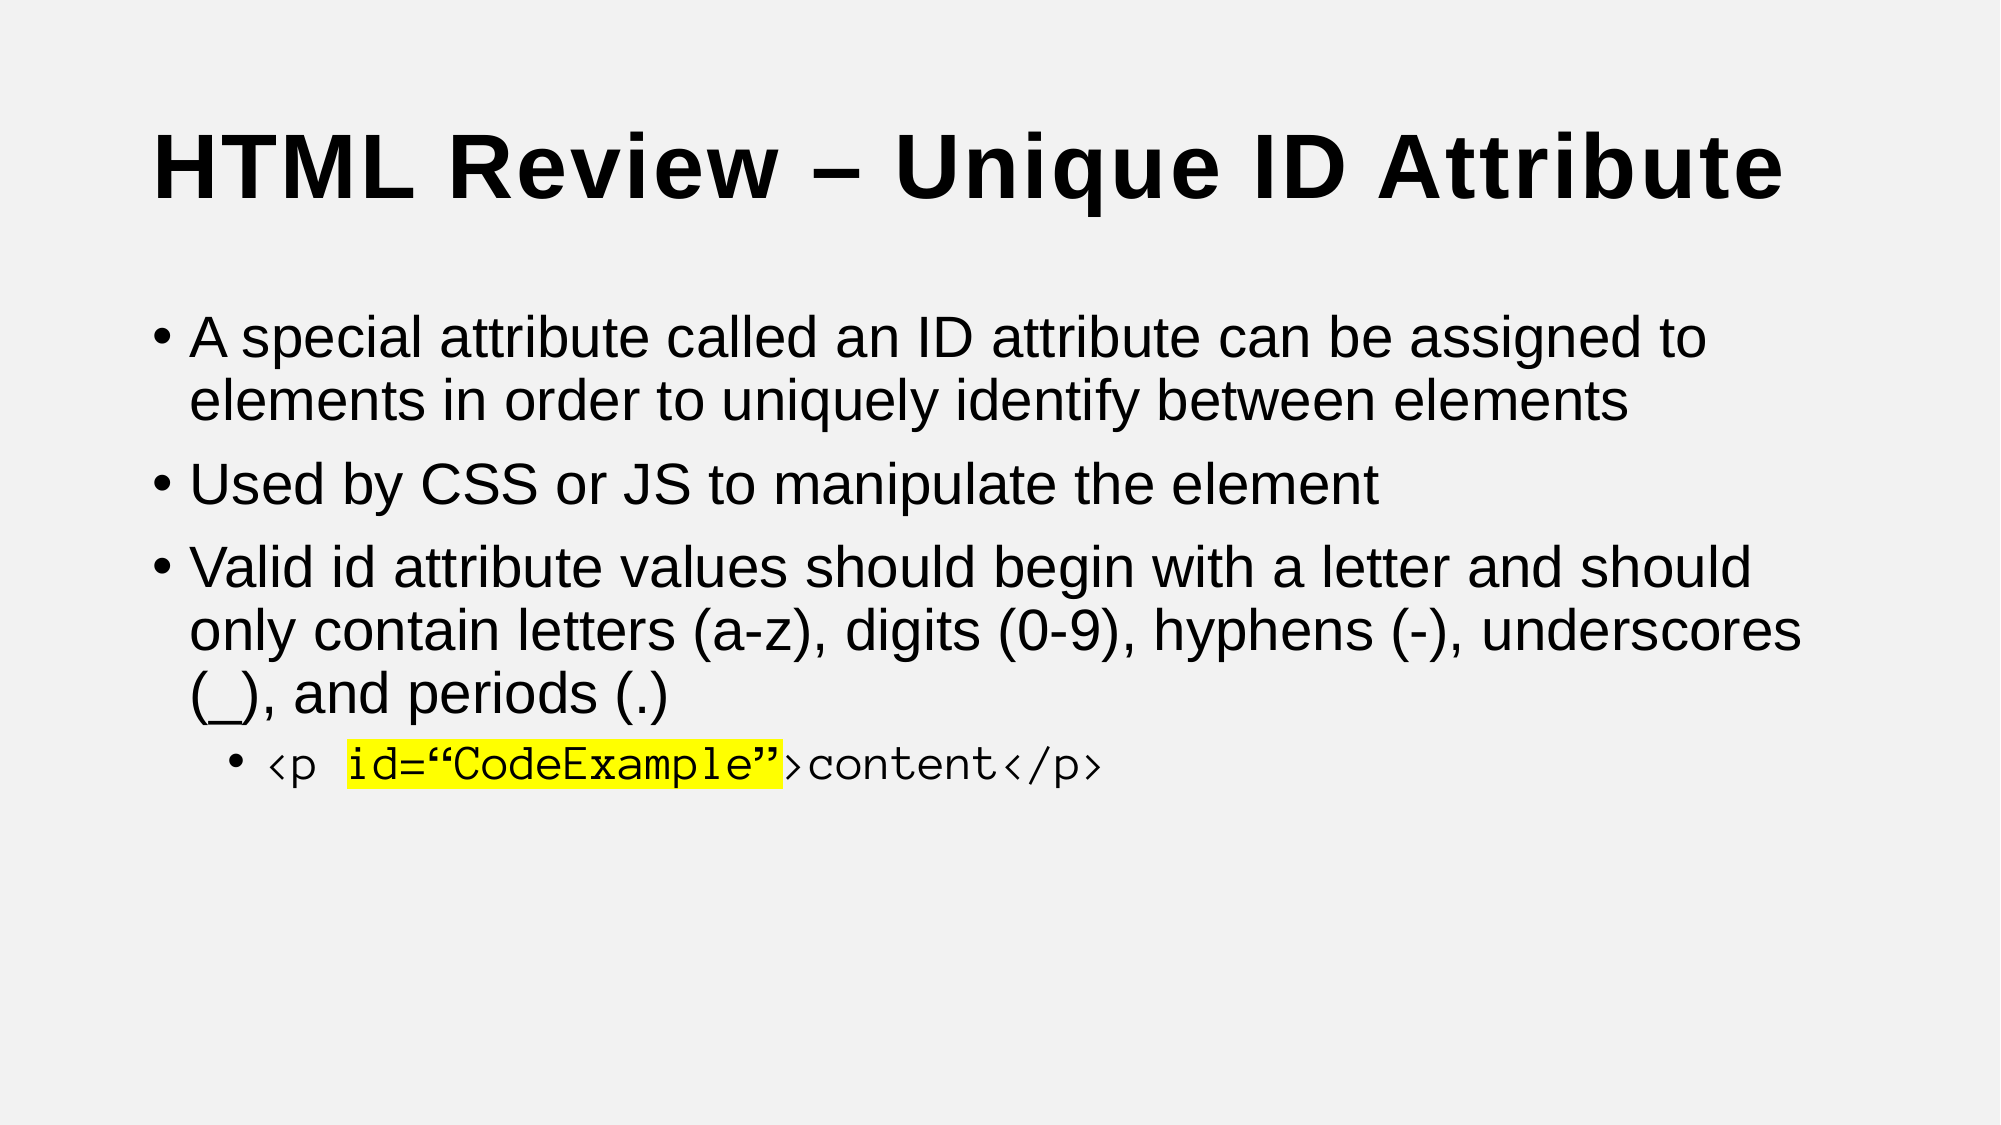

# HTML Review – Unique ID Attribute
A special attribute called an ID attribute can be assigned to elements in order to uniquely identify between elements
Used by CSS or JS to manipulate the element
Valid id attribute values should begin with a letter and should only contain letters (a-z), digits (0-9), hyphens (-), underscores (_), and periods (.)
<p id=“CodeExample”>content</p>